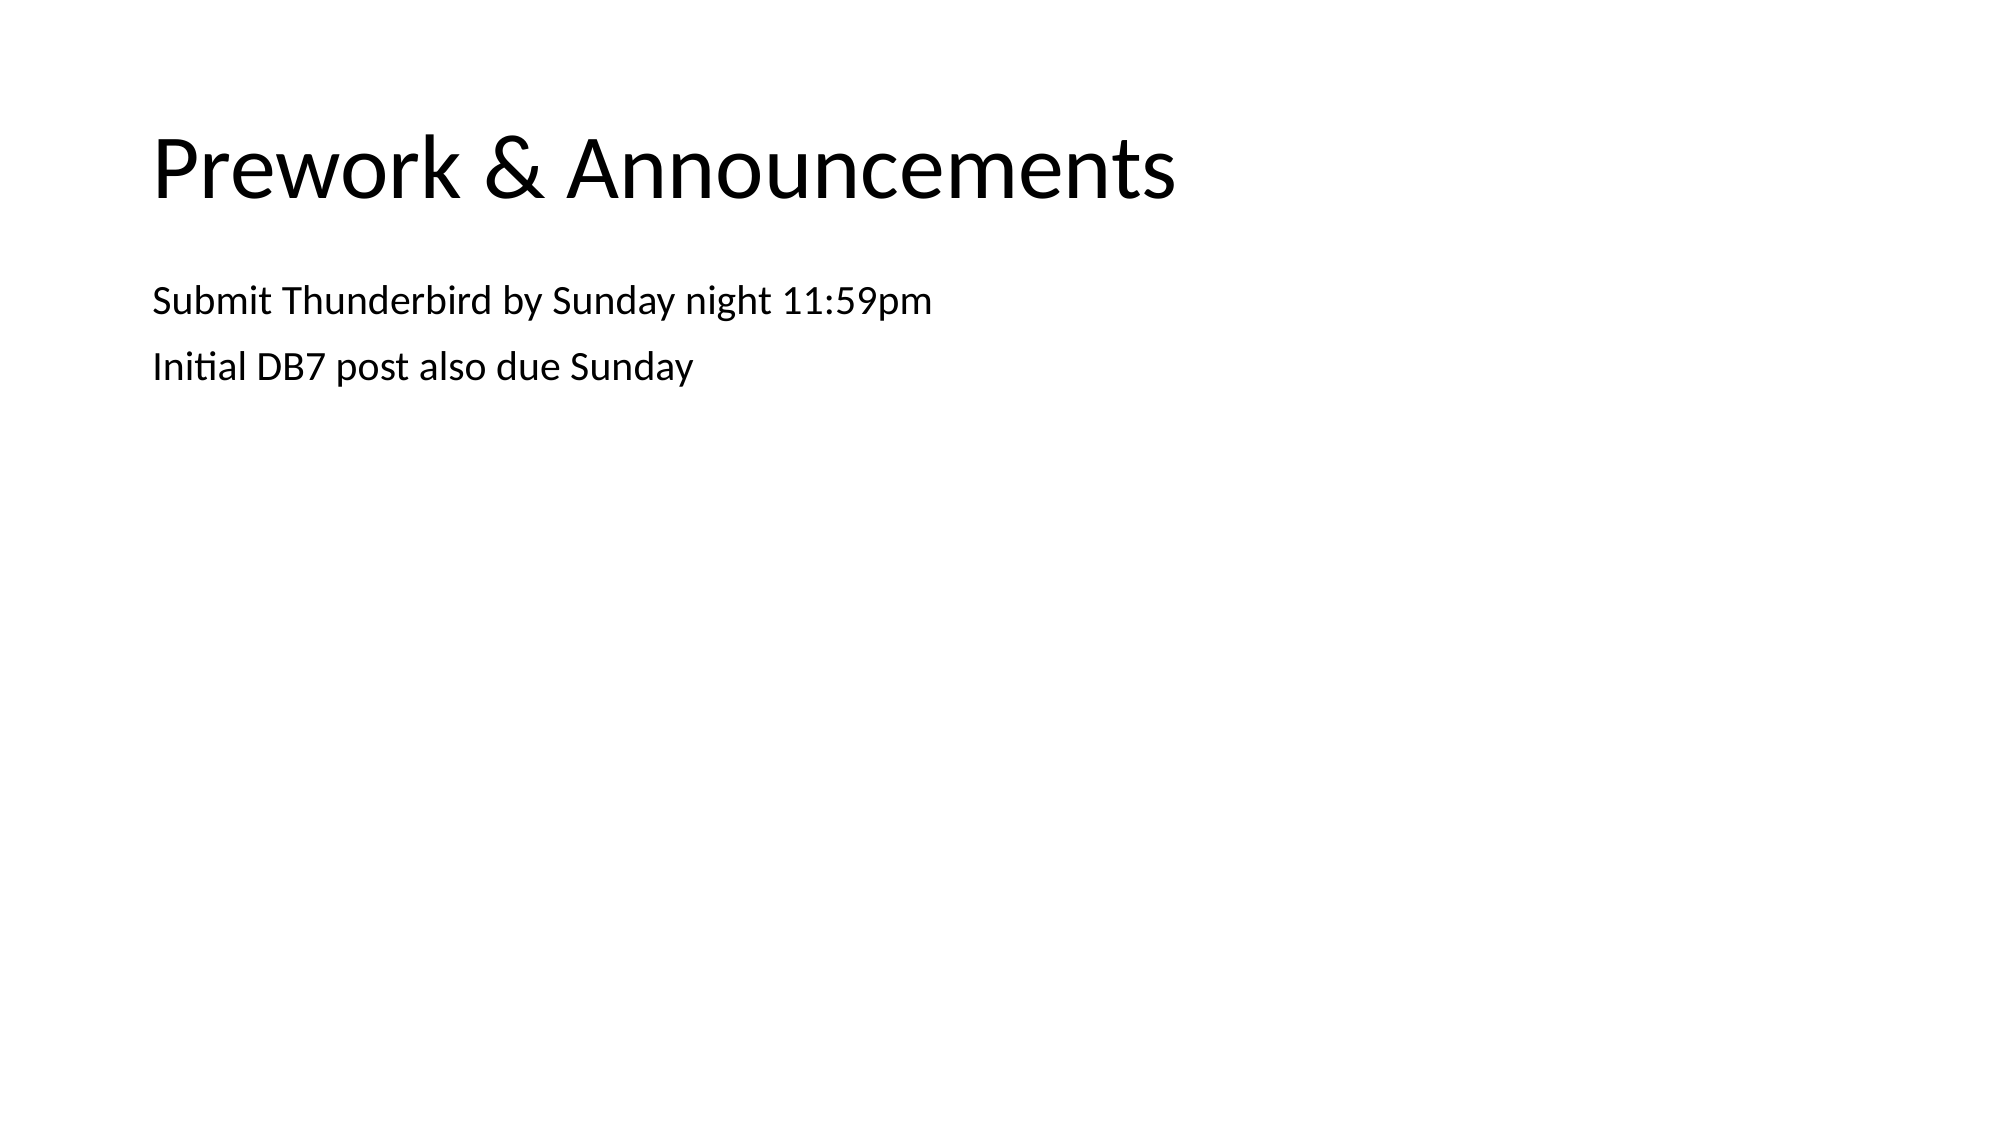

# Prework & Announcements
Submit Thunderbird by Sunday night 11:59pm
Initial DB7 post also due Sunday